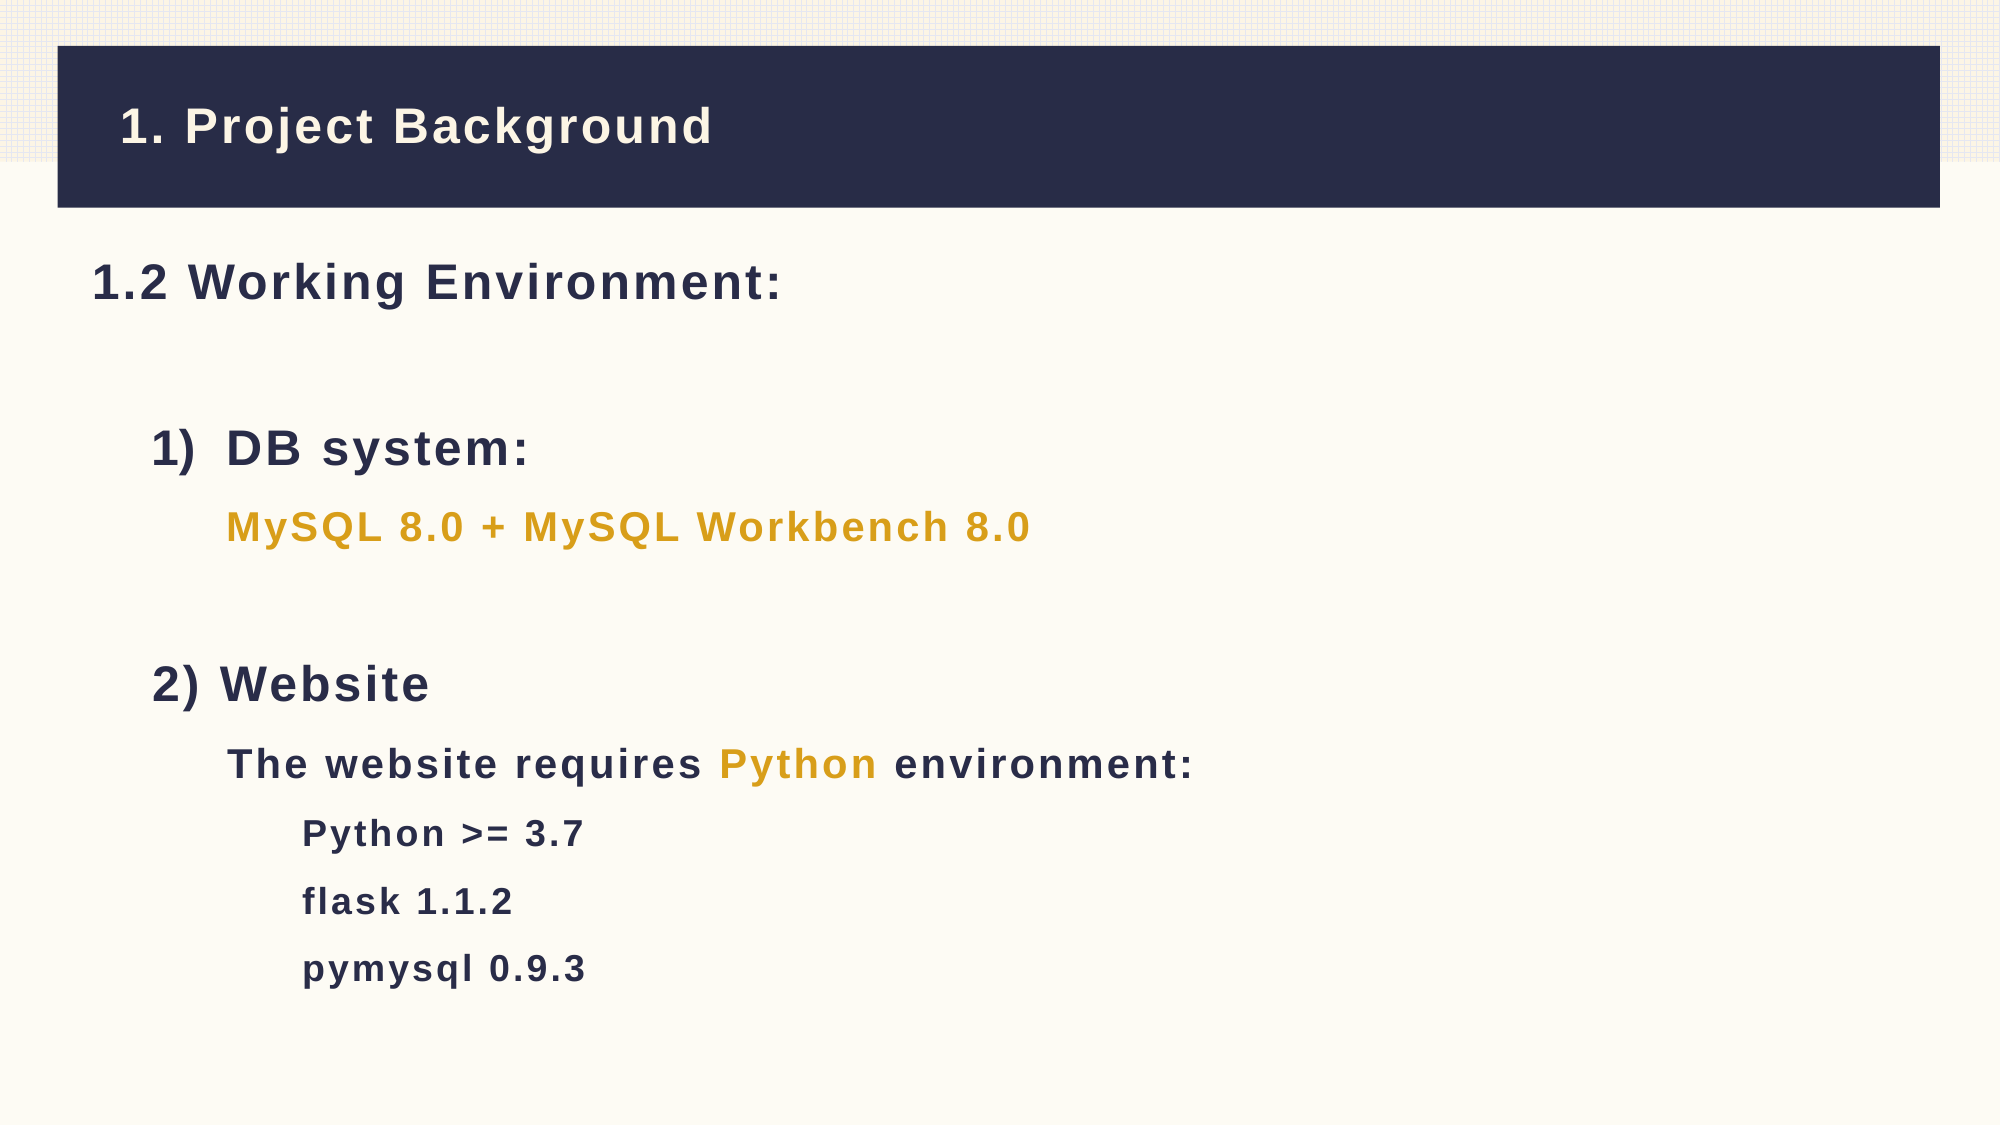

# 1. Project Background
1.2 Working Environment:
DB system:
MySQL 8.0 + MySQL Workbench 8.0
2) Website
The website requires Python environment:
Python >= 3.7
flask 1.1.2
pymysql 0.9.3